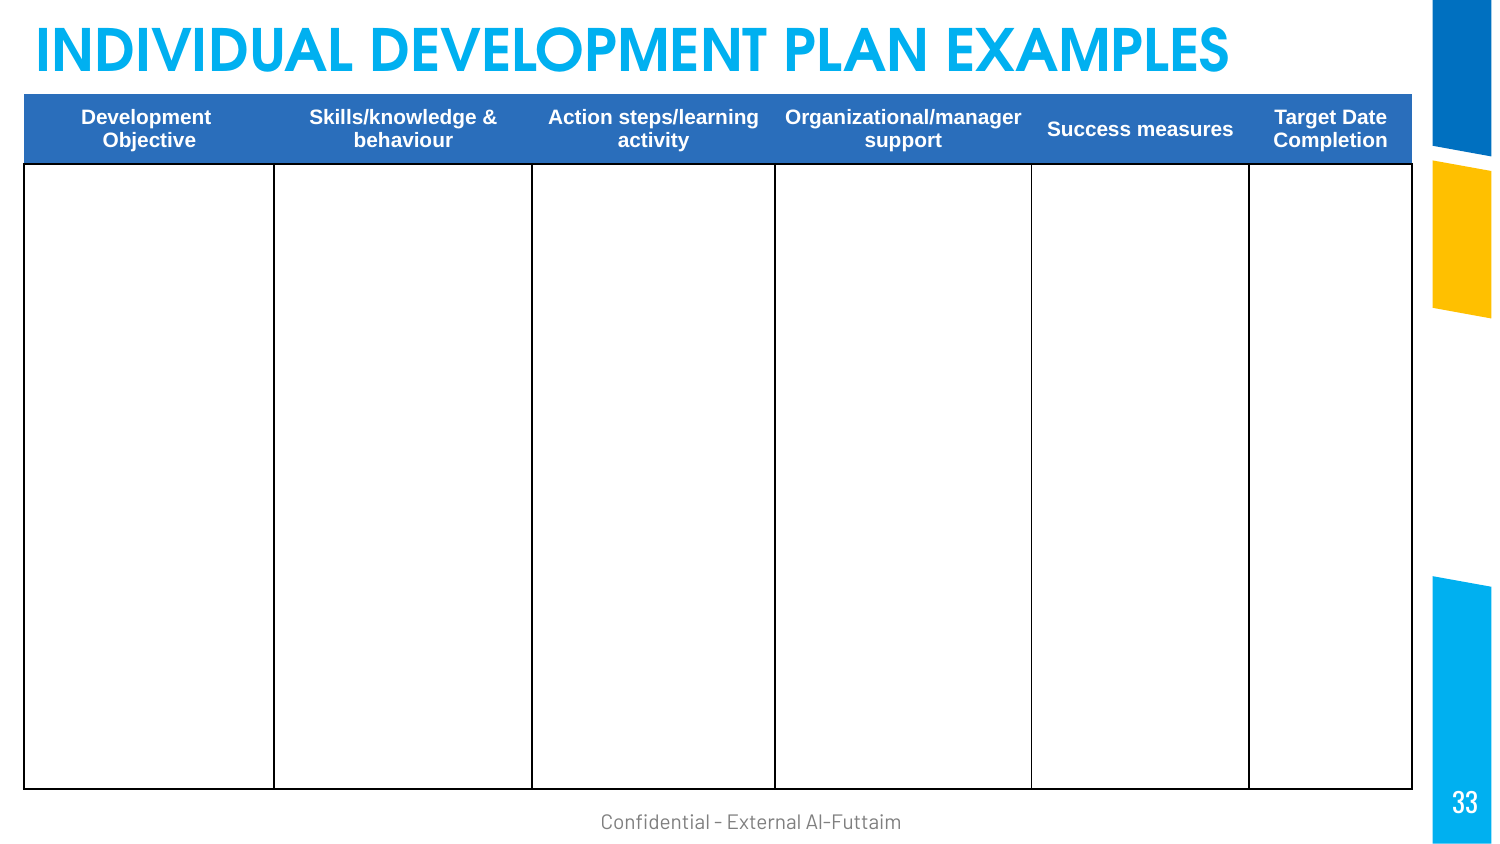

INDIVIDUAL DEVELOPMENT PLAN EXAMPLES
| Development Objective | Skills/knowledge & behaviour | Action steps/learning activity | Organizational/manager support | Success measures | Target Date Completion |
| --- | --- | --- | --- | --- | --- |
|  |  |  |  |  |  |
33